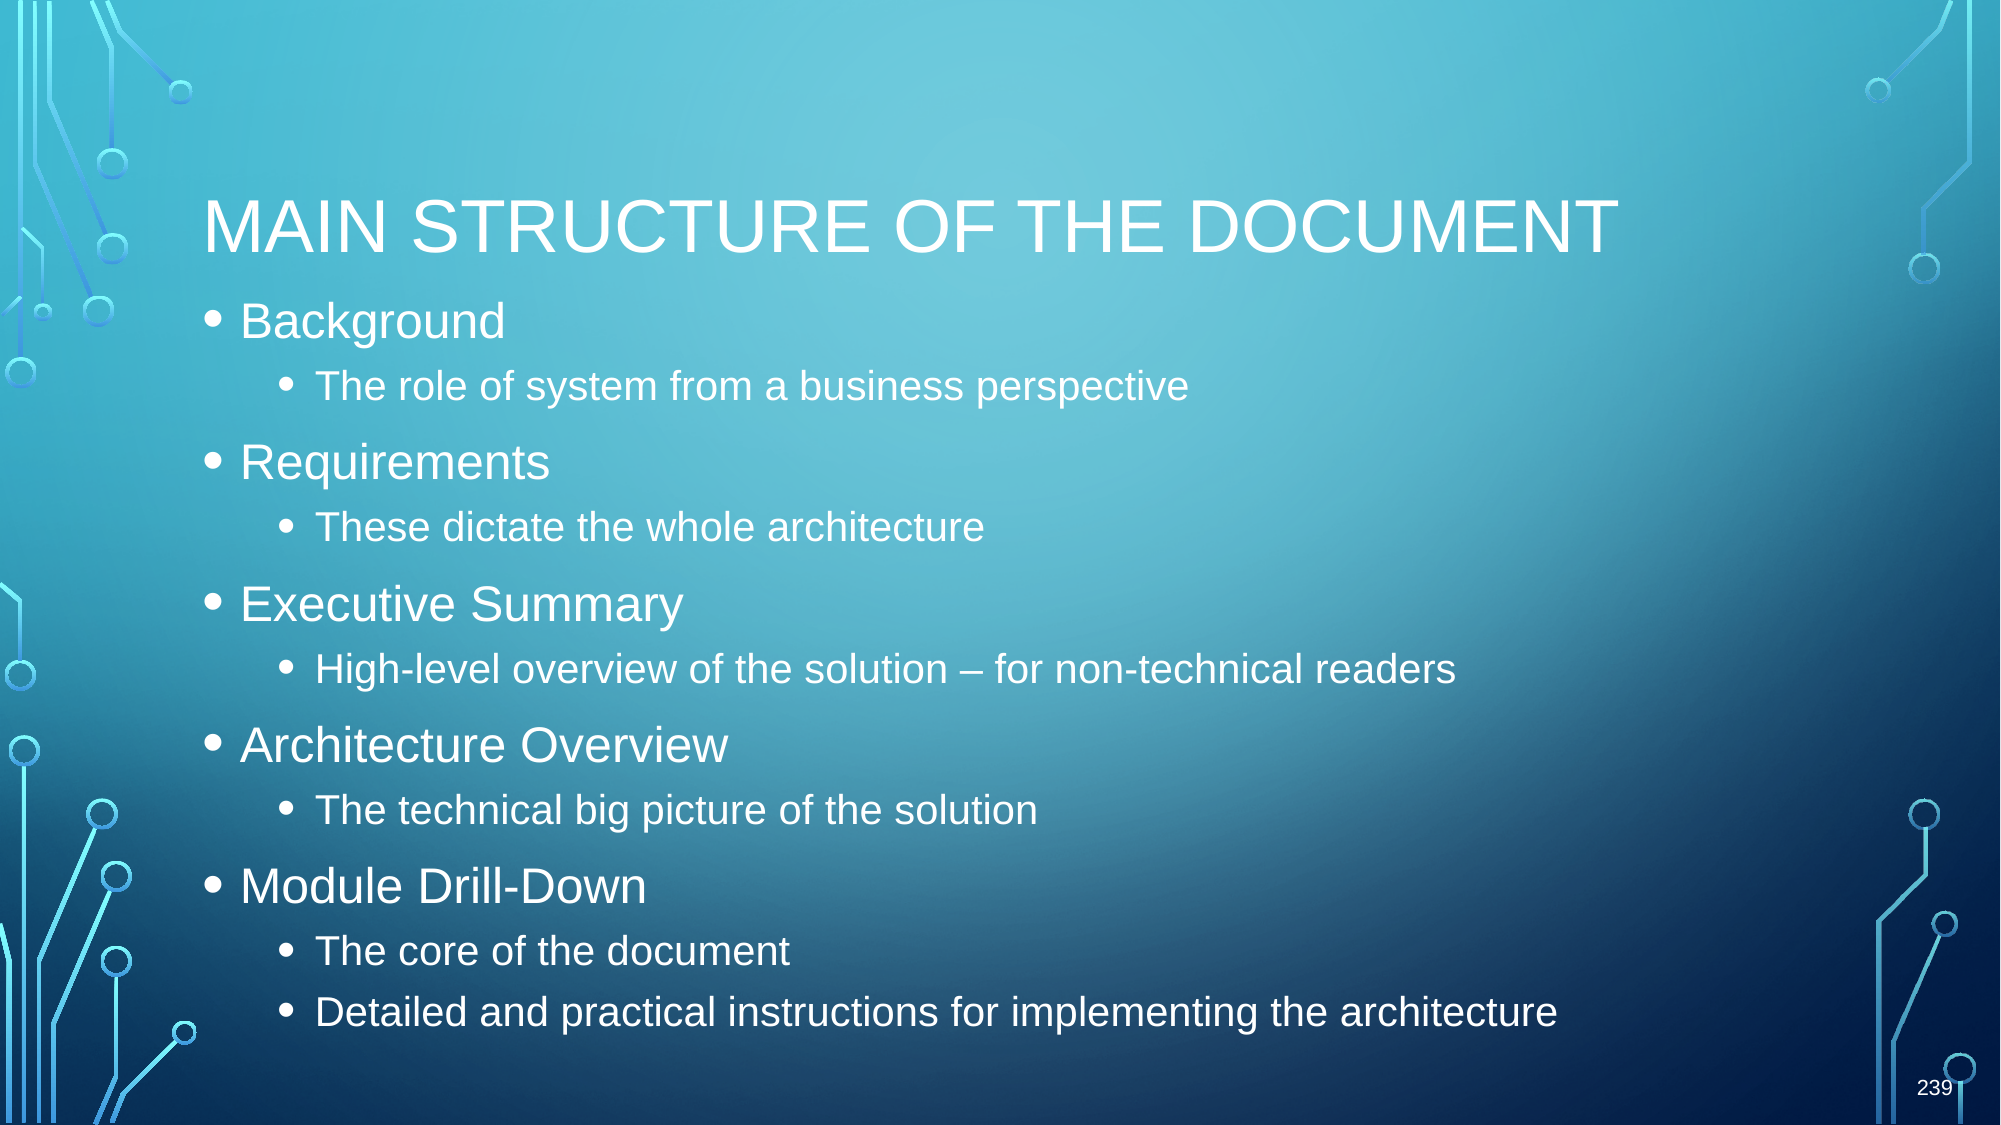

# Main structure of the document
Background
The role of system from a business perspective
Requirements
These dictate the whole architecture
Executive Summary
High-level overview of the solution – for non-technical readers
Architecture Overview
The technical big picture of the solution
Module Drill-Down
The core of the document
Detailed and practical instructions for implementing the architecture

239